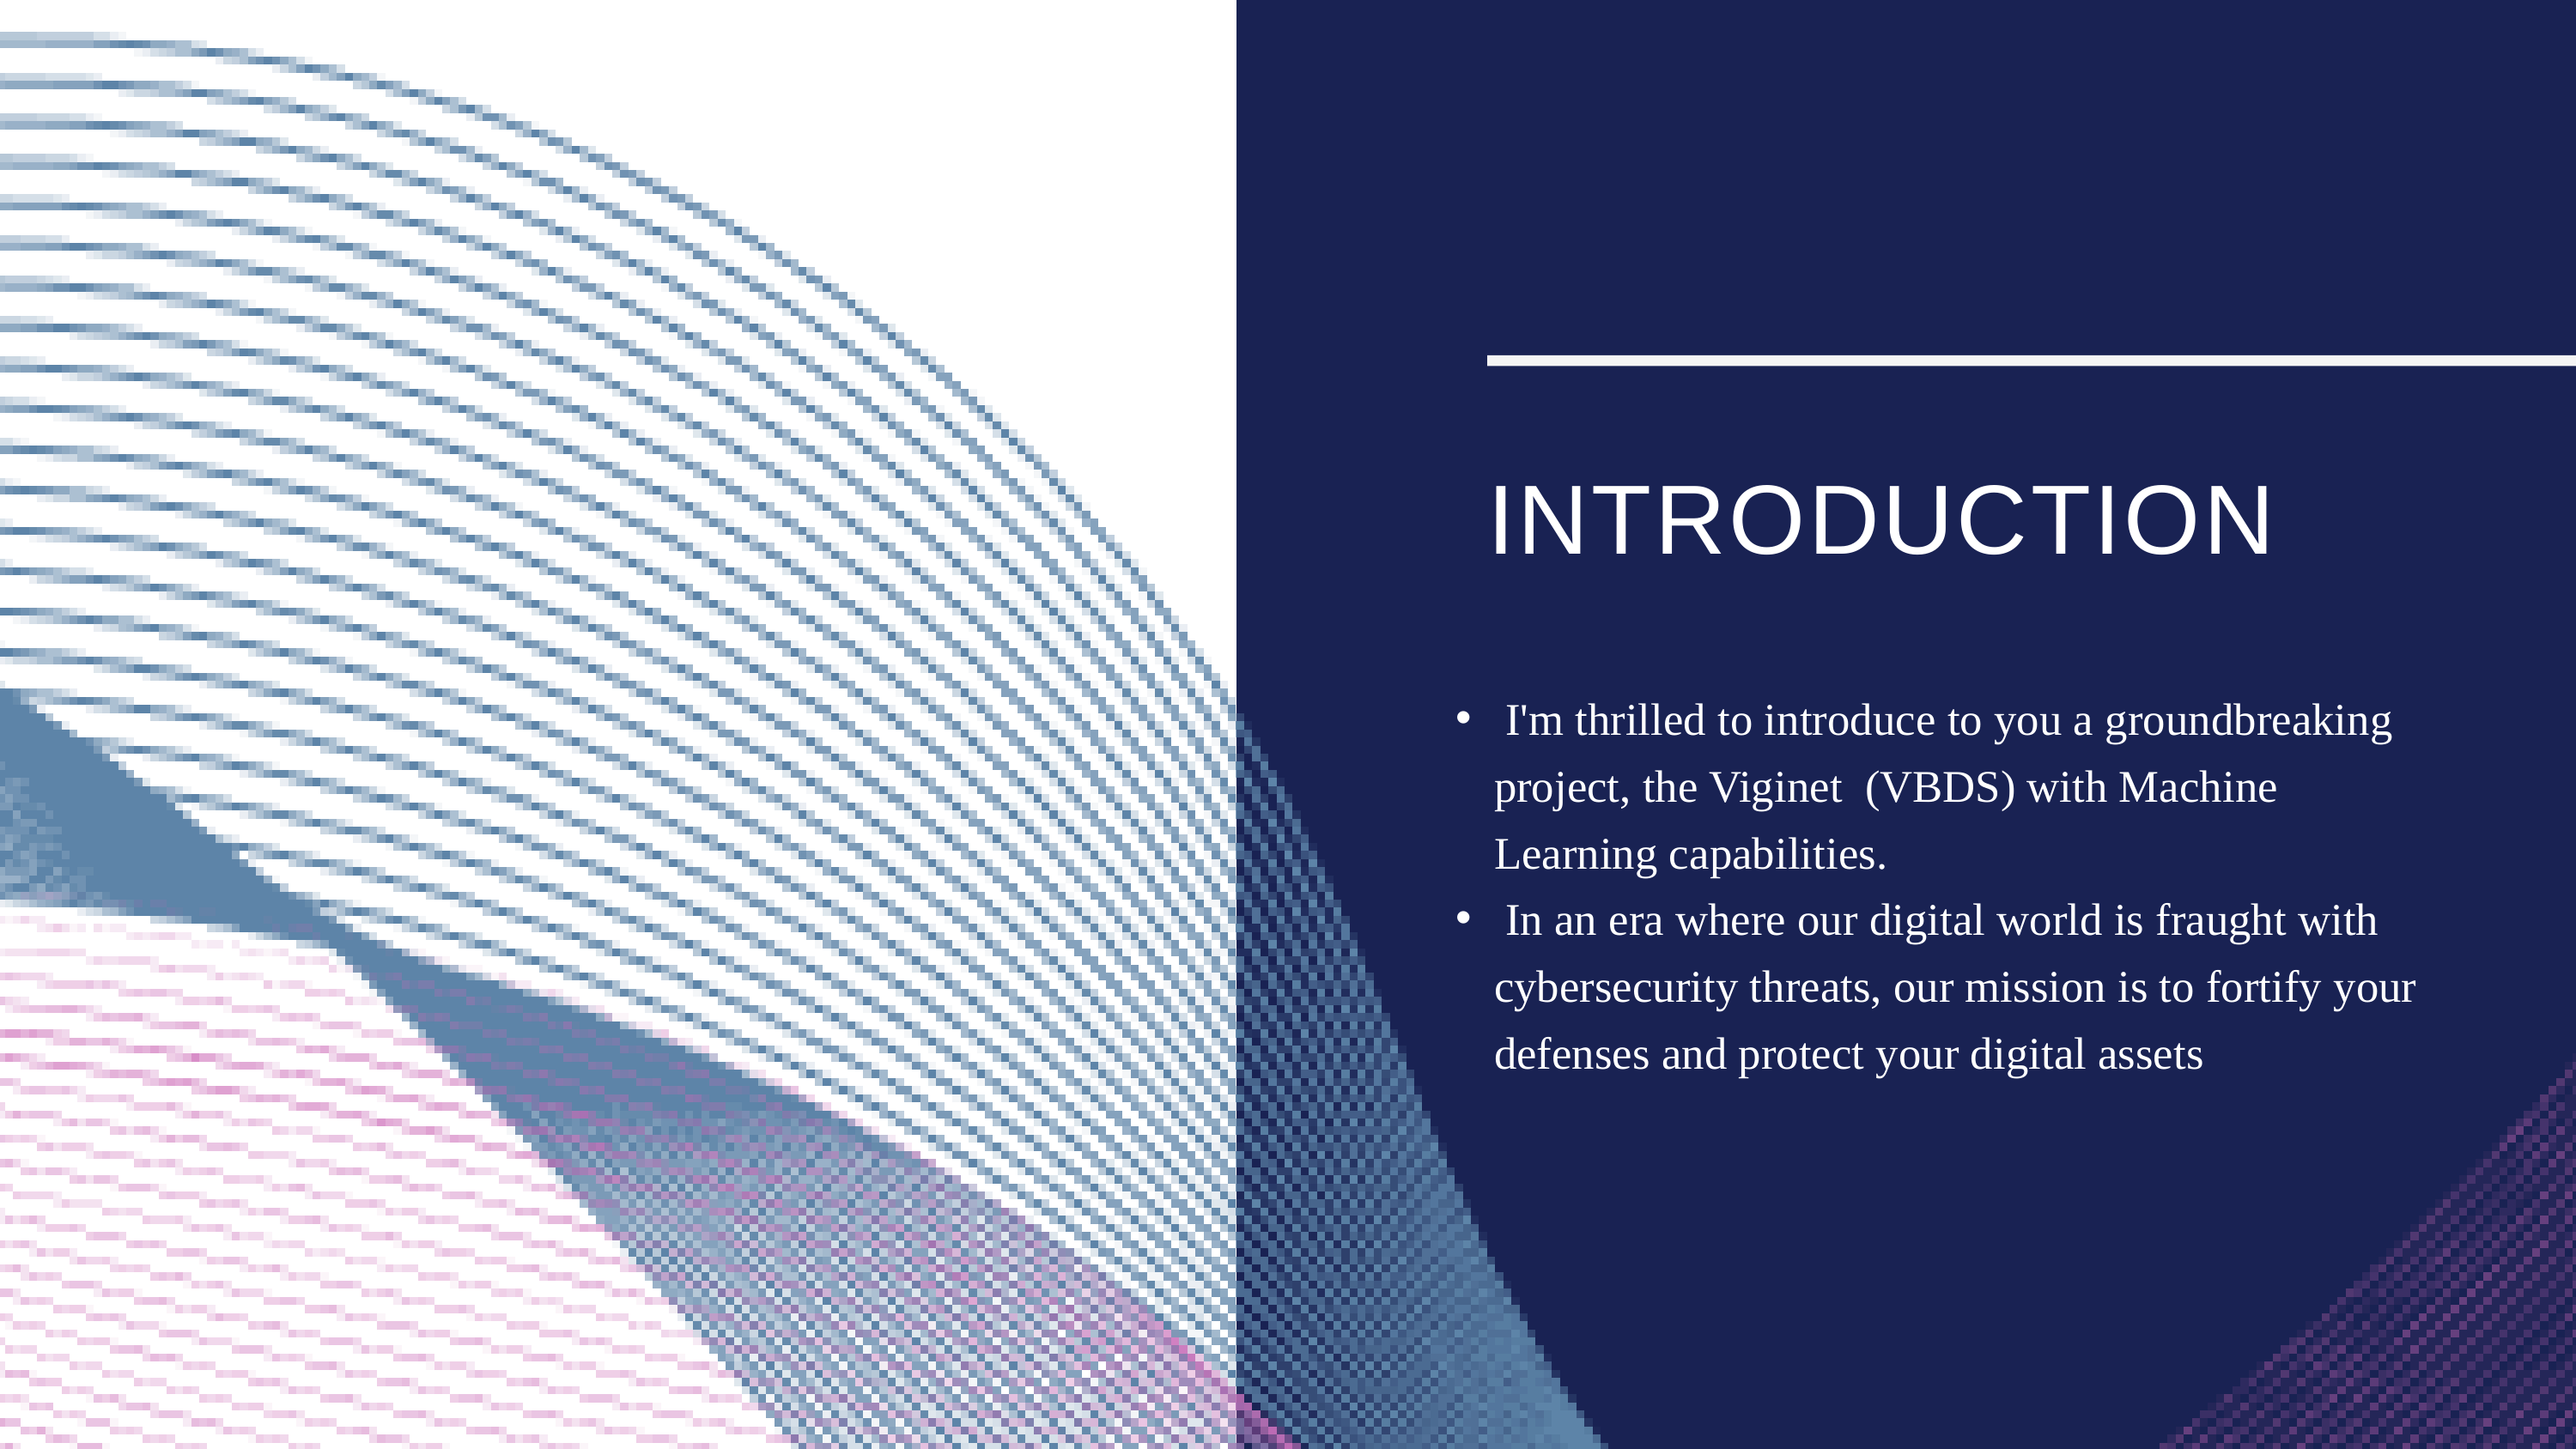

INTRODUCTION
 I'm thrilled to introduce to you a groundbreaking project, the Viginet  (VBDS) with Machine Learning capabilities.
 In an era where our digital world is fraught with cybersecurity threats, our mission is to fortify your defenses and protect your digital assets